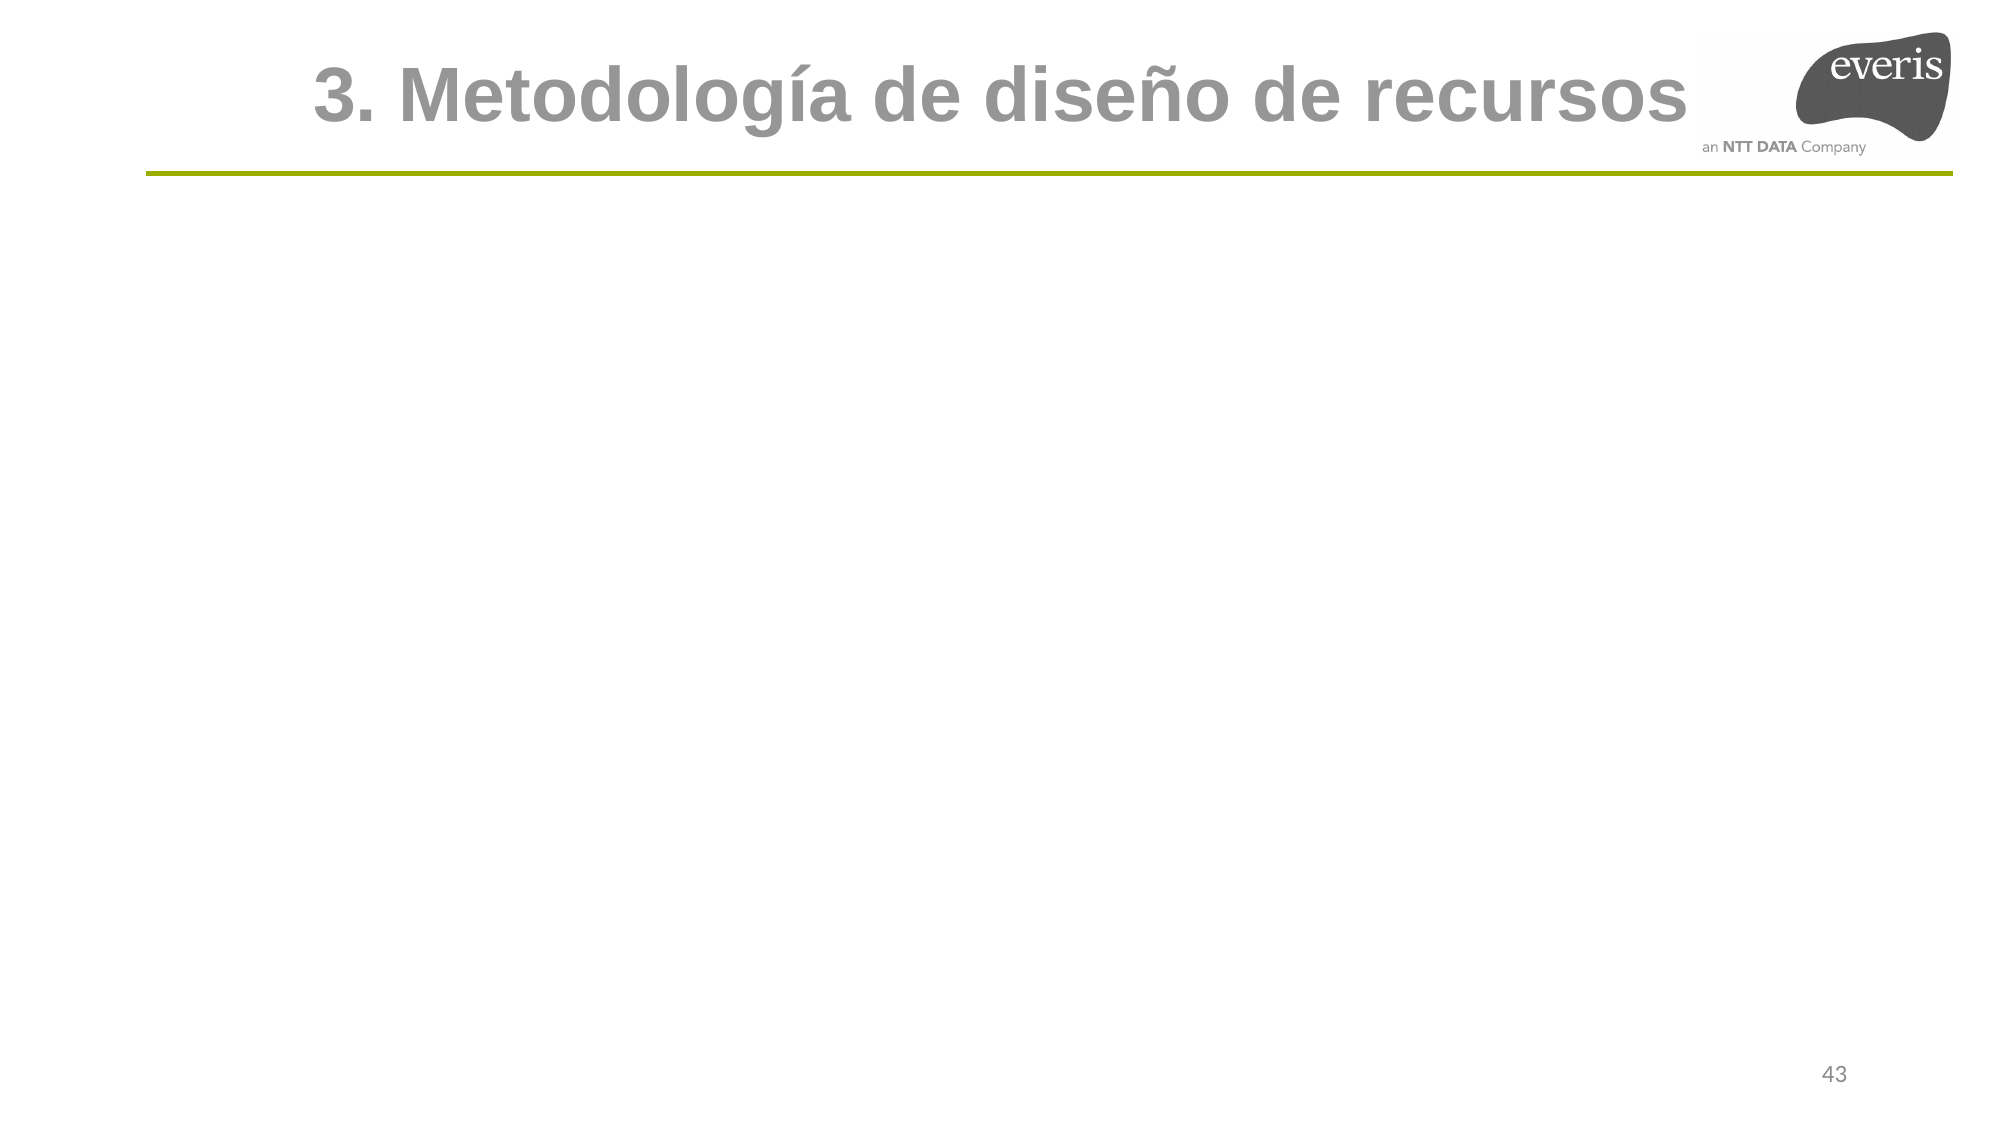

3. Metodología de diseño de recursos
43